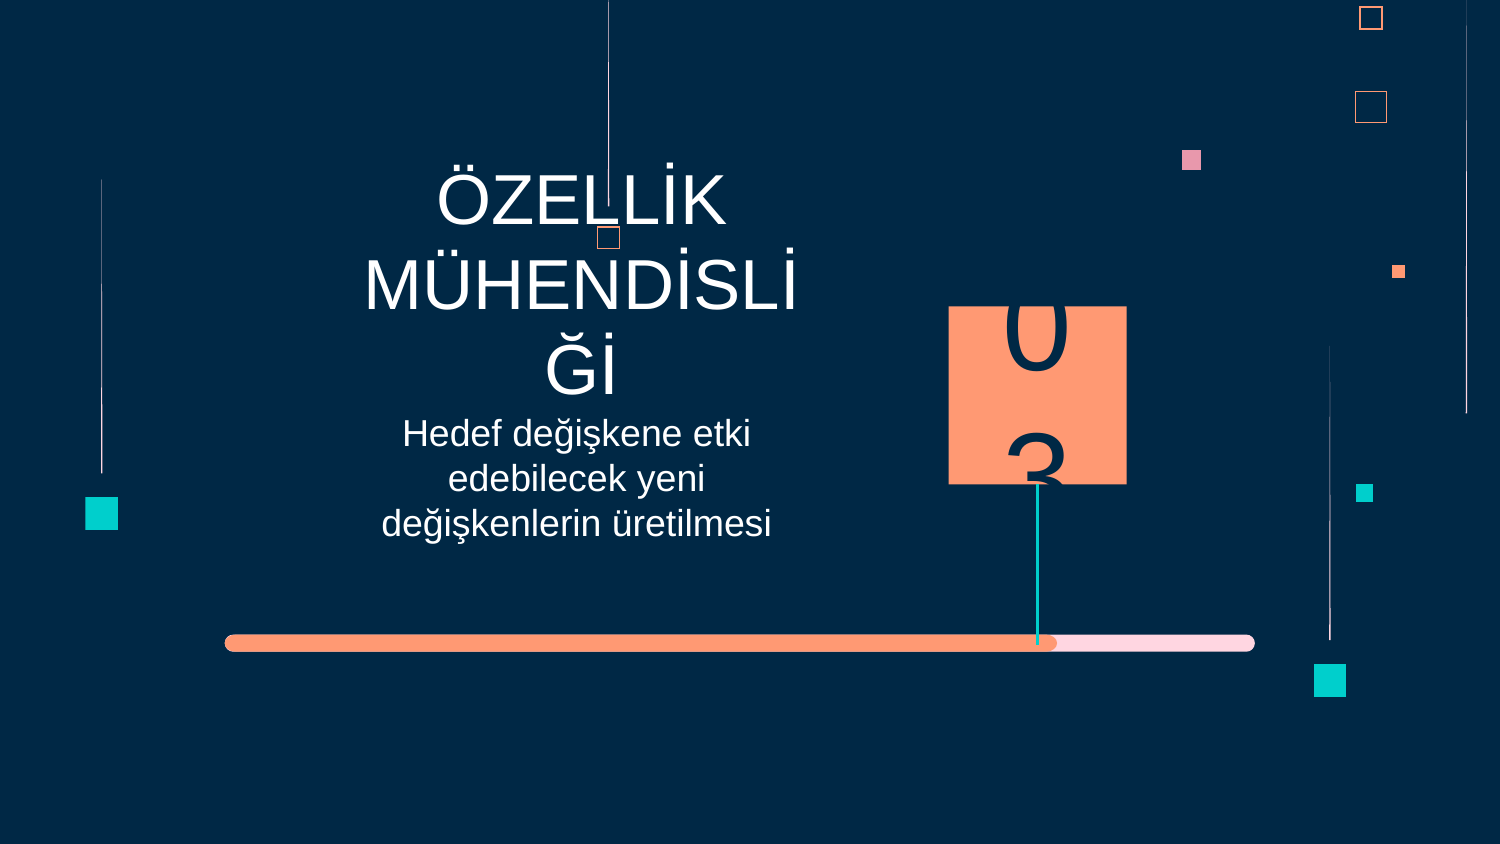

# ÖZELLİK MÜHENDİSLİĞİ

03
Hedef değişkene etki edebilecek yeni değişkenlerin üretilmesi